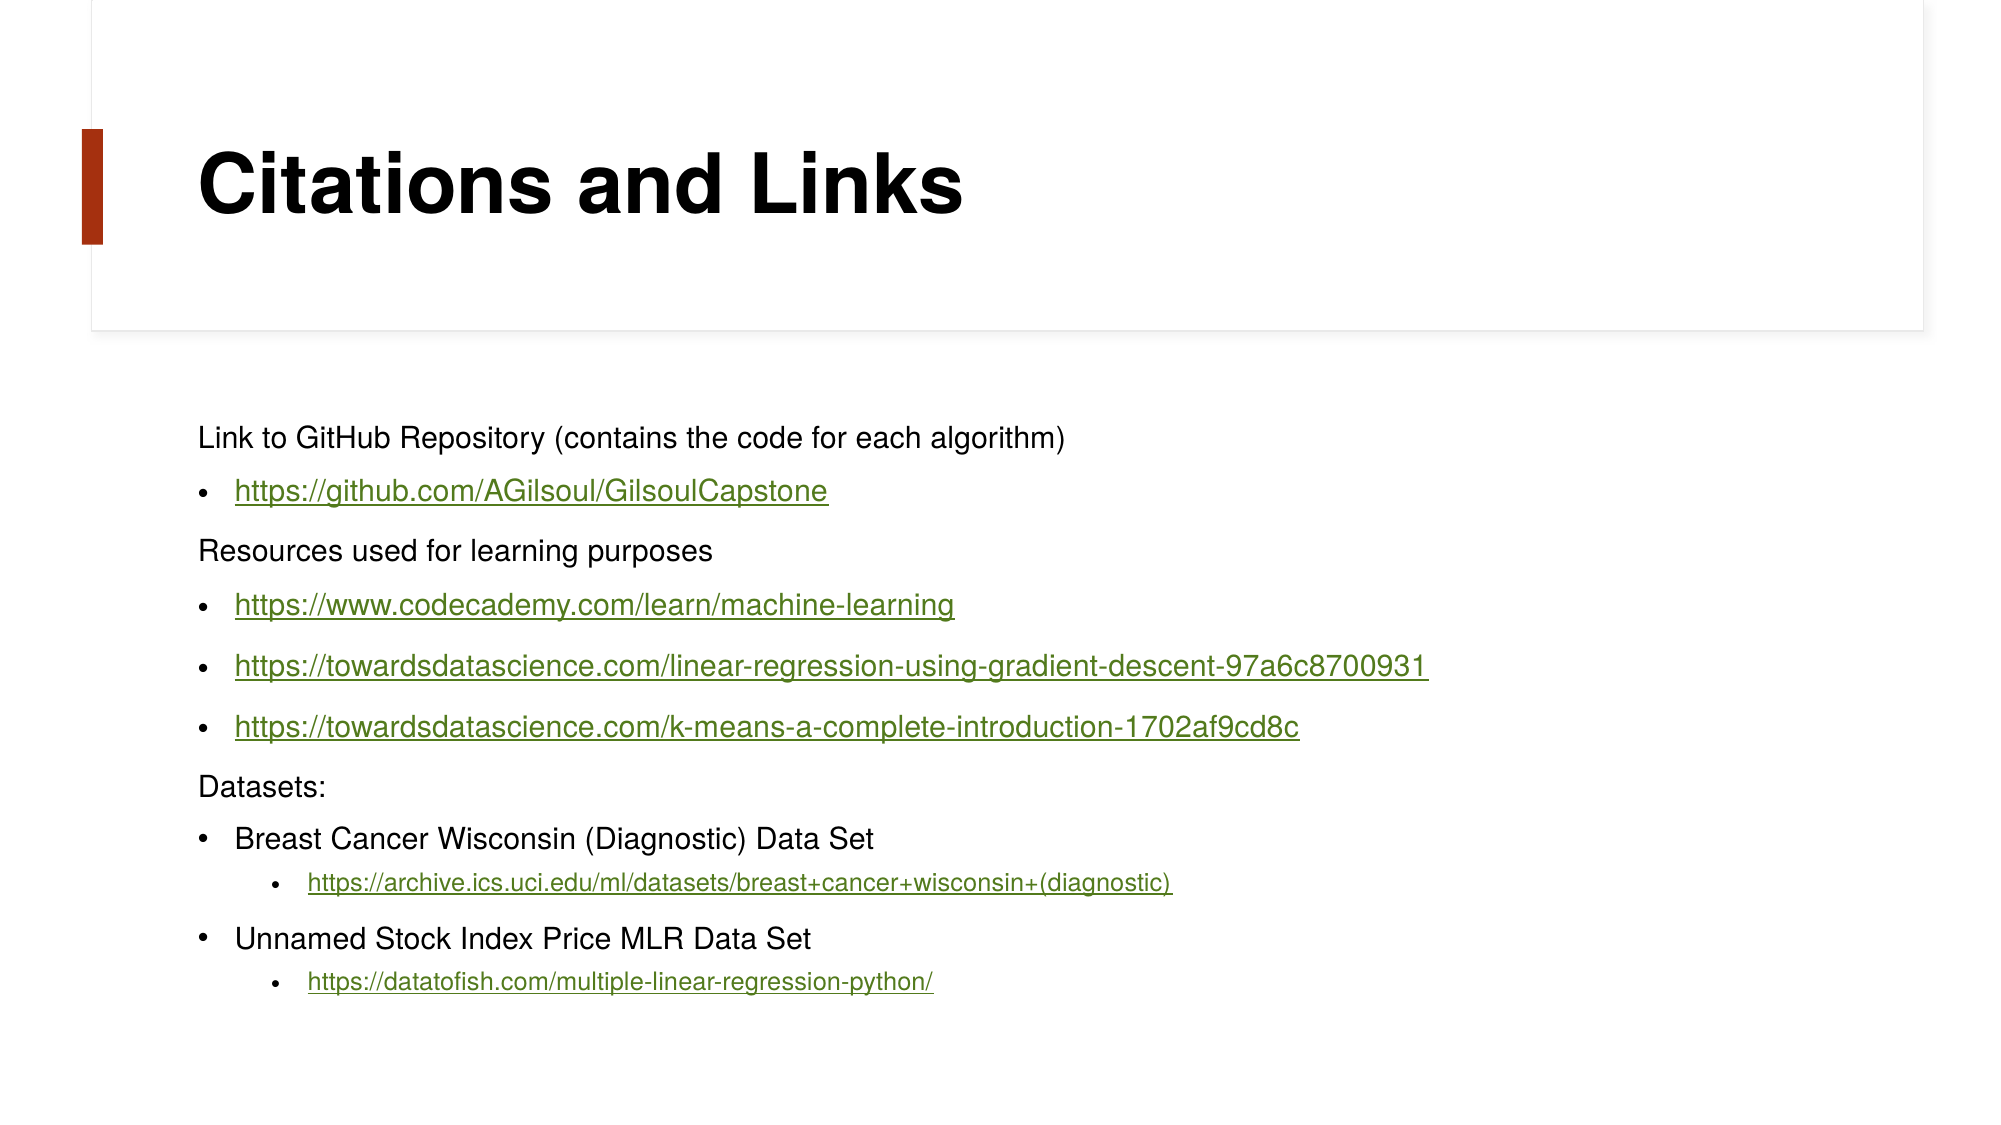

# Citations and Links
Link to GitHub Repository (contains the code for each algorithm)
https://github.com/AGilsoul/GilsoulCapstone
Resources used for learning purposes
https://www.codecademy.com/learn/machine-learning
https://towardsdatascience.com/linear-regression-using-gradient-descent-97a6c8700931
https://towardsdatascience.com/k-means-a-complete-introduction-1702af9cd8c
Datasets:
Breast Cancer Wisconsin (Diagnostic) Data Set
https://archive.ics.uci.edu/ml/datasets/breast+cancer+wisconsin+(diagnostic)
Unnamed Stock Index Price MLR Data Set
https://datatofish.com/multiple-linear-regression-python/